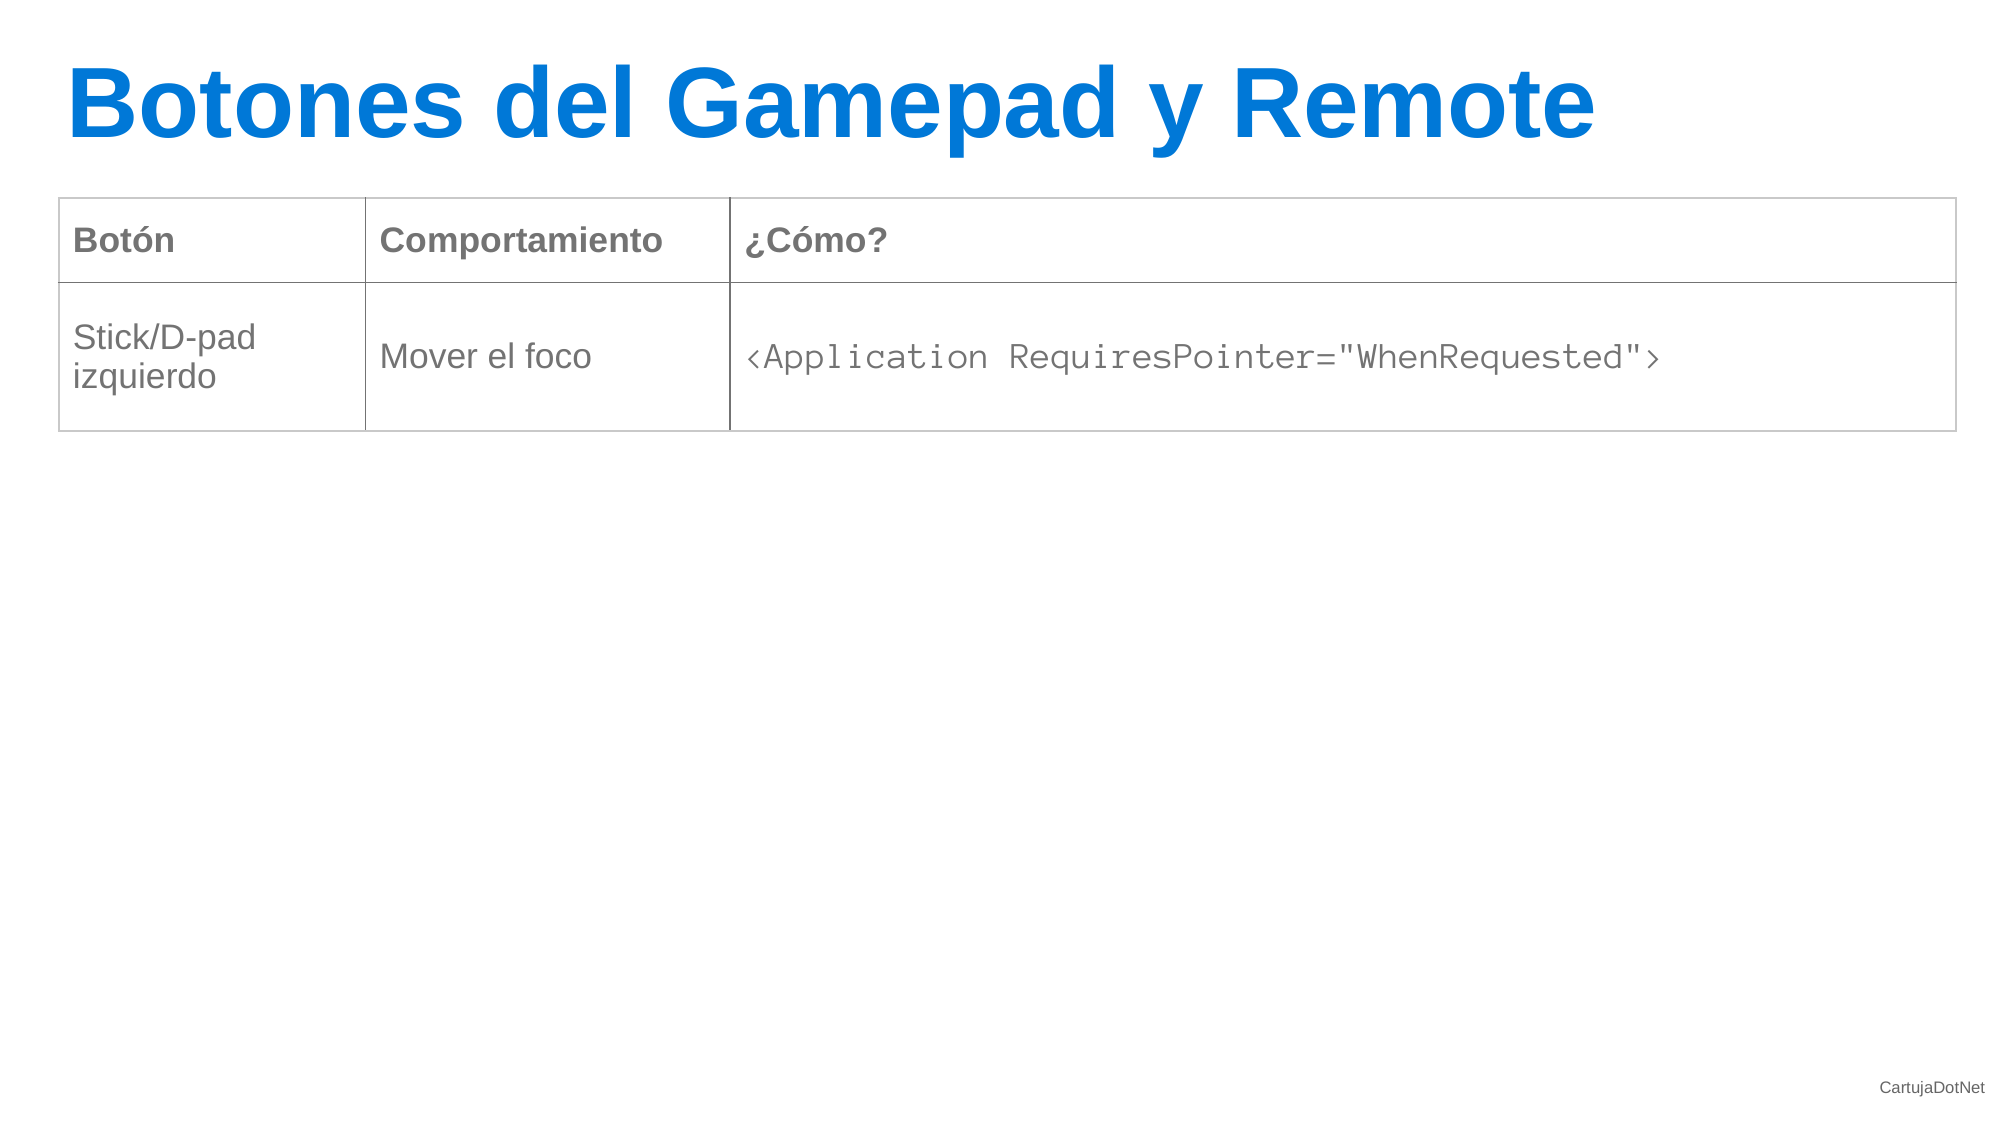

# Botones del Gamepad y Remote
| Botón | Comportamiento | ¿Cómo? |
| --- | --- | --- |
| Stick/D-pad izquierdo | Mover el foco | <Application RequiresPointer="WhenRequested"> |